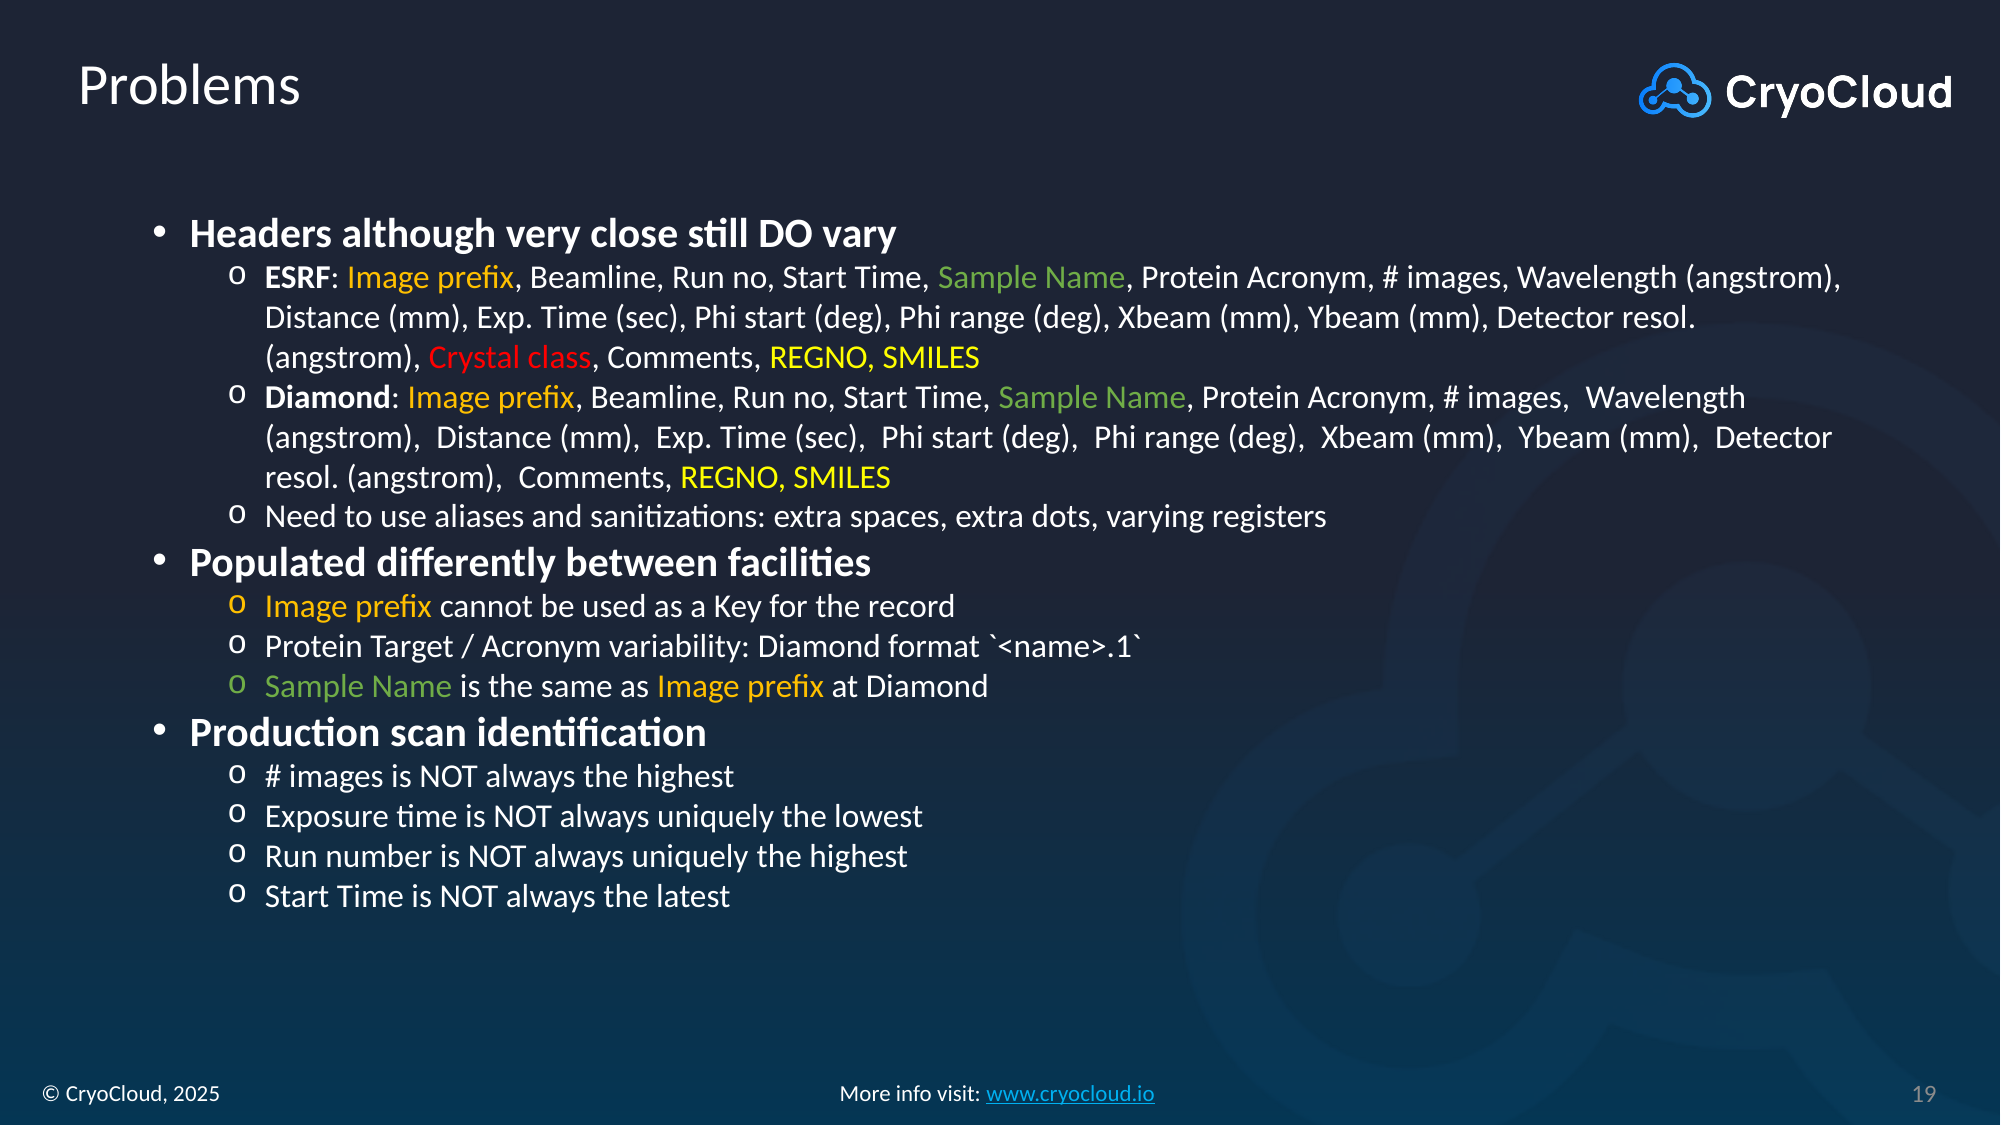

# Problems
Headers although very close still DO vary
ESRF: Image prefix, Beamline, Run no, Start Time, Sample Name, Protein Acronym, # images, Wavelength (angstrom), Distance (mm), Exp. Time (sec), Phi start (deg), Phi range (deg), Xbeam (mm), Ybeam (mm), Detector resol. (angstrom), Crystal class, Comments, REGNO, SMILES
Diamond: Image prefix, Beamline, Run no, Start Time, Sample Name, Protein Acronym, # images,  Wavelength (angstrom),  Distance (mm),  Exp. Time (sec),  Phi start (deg),  Phi range (deg),  Xbeam (mm),  Ybeam (mm),  Detector resol. (angstrom),  Comments, REGNO, SMILES
Need to use aliases and sanitizations: extra spaces, extra dots, varying registers
Populated differently between facilities
Image prefix cannot be used as a Key for the record
Protein Target / Acronym variability: Diamond format `<name>.1`
Sample Name is the same as Image prefix at Diamond
Production scan identification
# images is NOT always the highest
Exposure time is NOT always uniquely the lowest
Run number is NOT always uniquely the highest
Start Time is NOT always the latest
19